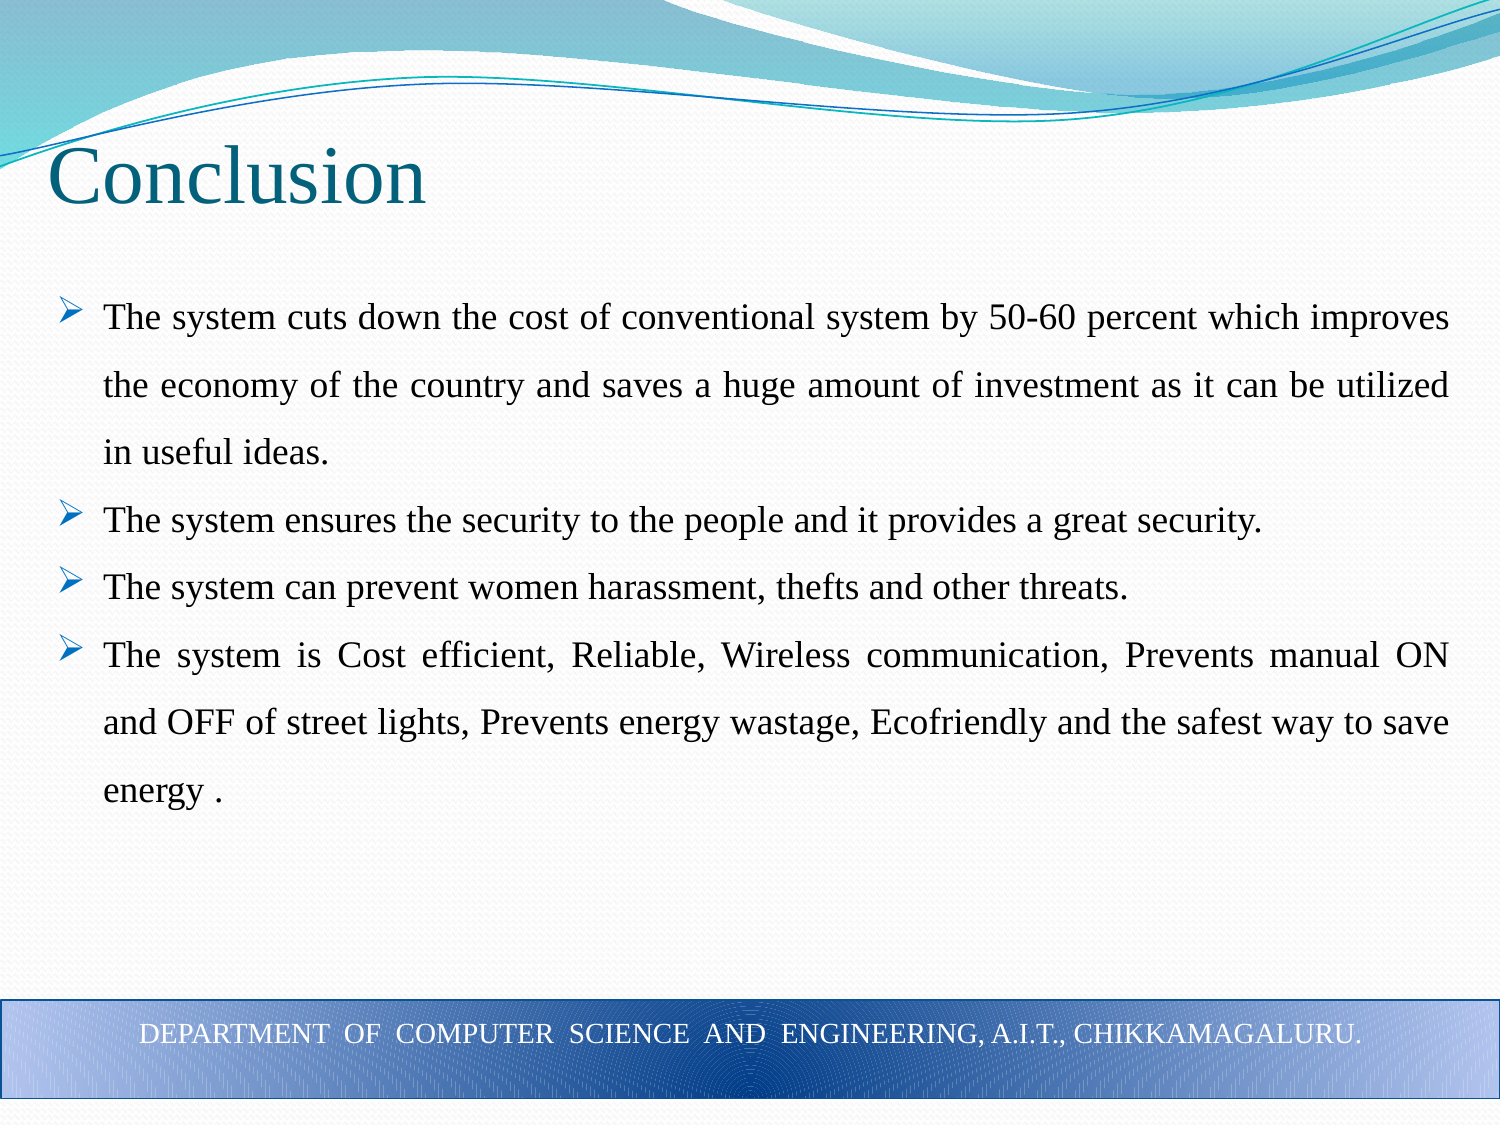

# Conclusion
The system cuts down the cost of conventional system by 50-60 percent which improves the economy of the country and saves a huge amount of investment as it can be utilized in useful ideas.
The system ensures the security to the people and it provides a great security.
The system can prevent women harassment, thefts and other threats.
The system is Cost efficient, Reliable, Wireless communication, Prevents manual ON and OFF of street lights, Prevents energy wastage, Ecofriendly and the safest way to save energy .
DEPARTMENT  OF  COMPUTER  SCIENCE  AND  ENGINEERING, A.I.T., CHIKKAMAGALURU.